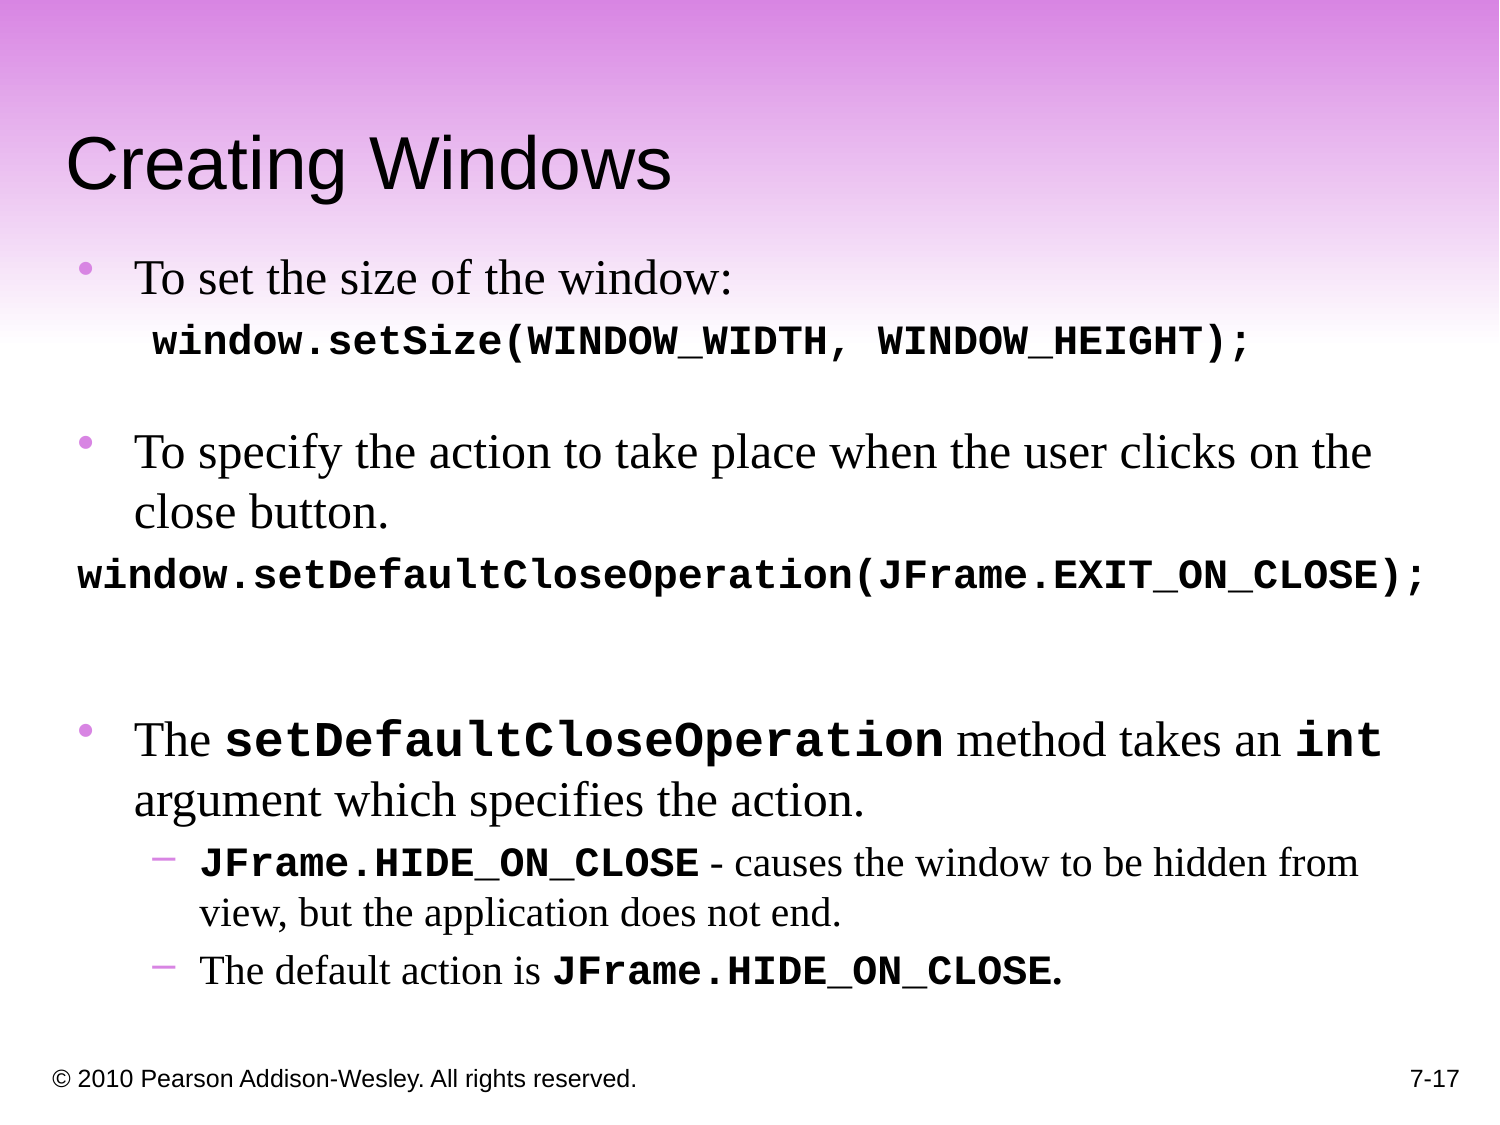

Creating Windows
To set the size of the window:
window.setSize(WINDOW_WIDTH, WINDOW_HEIGHT);
To specify the action to take place when the user clicks on the close button.
window.setDefaultCloseOperation(JFrame.EXIT_ON_CLOSE);
The setDefaultCloseOperation method takes an int argument which specifies the action.
JFrame.HIDE_ON_CLOSE - causes the window to be hidden from view, but the application does not end.
The default action is JFrame.HIDE_ON_CLOSE.
7-17